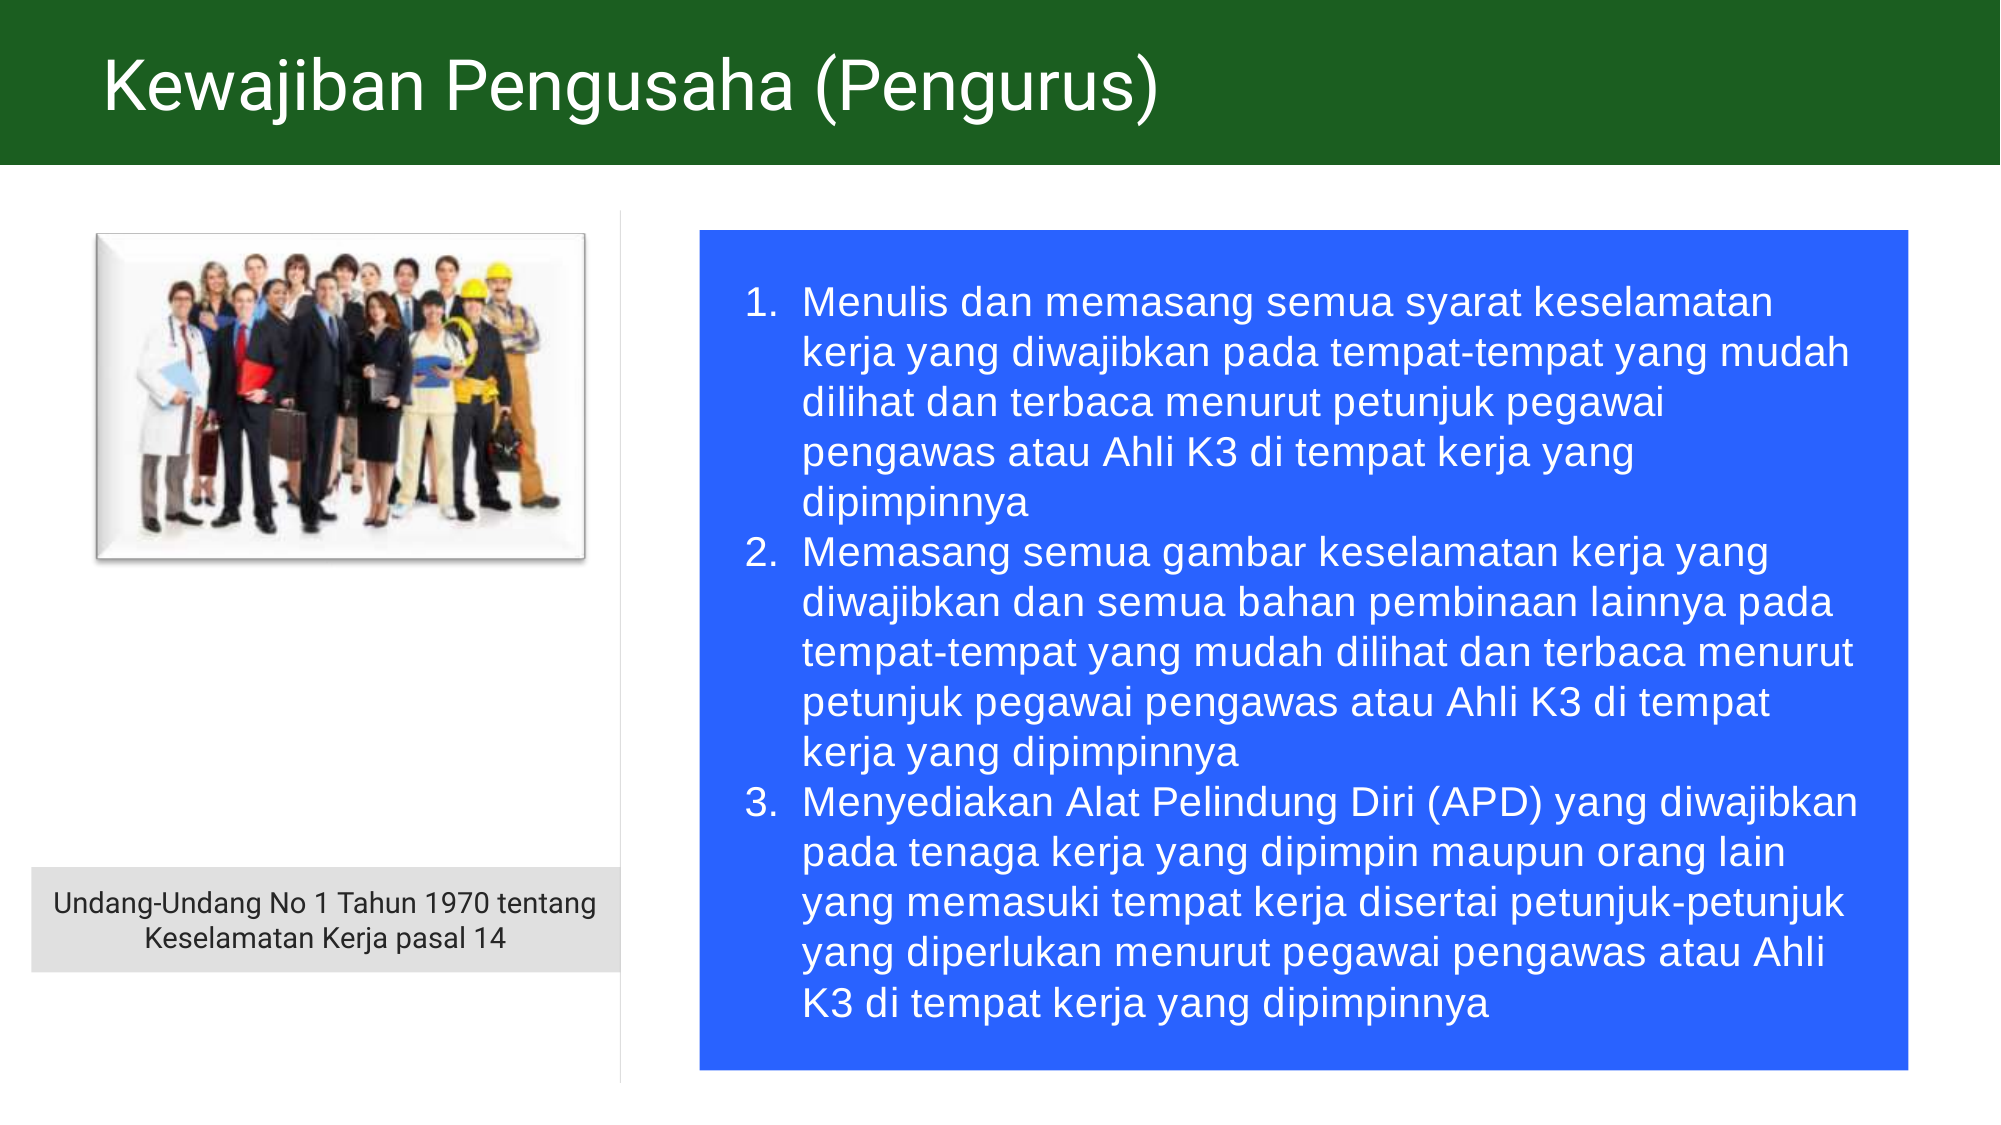

# Kewajiban Pengusaha (Pengurus)

Menulis dan memasang semua syarat keselamatan kerja yang diwajibkan pada tempat-tempat yang mudah dilihat dan terbaca menurut petunjuk pegawai pengawas atau Ahli K3 di tempat kerja yang dipimpinnya
Memasang semua gambar keselamatan kerja yang diwajibkan dan semua bahan pembinaan lainnya pada tempat-tempat yang mudah dilihat dan terbaca menurut petunjuk pegawai pengawas atau Ahli K3 di tempat kerja yang dipimpinnya
Menyediakan Alat Pelindung Diri (APD) yang diwajibkan pada tenaga kerja yang dipimpin maupun orang lain yang memasuki tempat kerja disertai petunjuk-petunjuk yang diperlukan menurut pegawai pengawas atau Ahli K3 di tempat kerja yang dipimpinnya
Undang-Undang No 1 Tahun 1970 tentang Keselamatan Kerja pasal 14